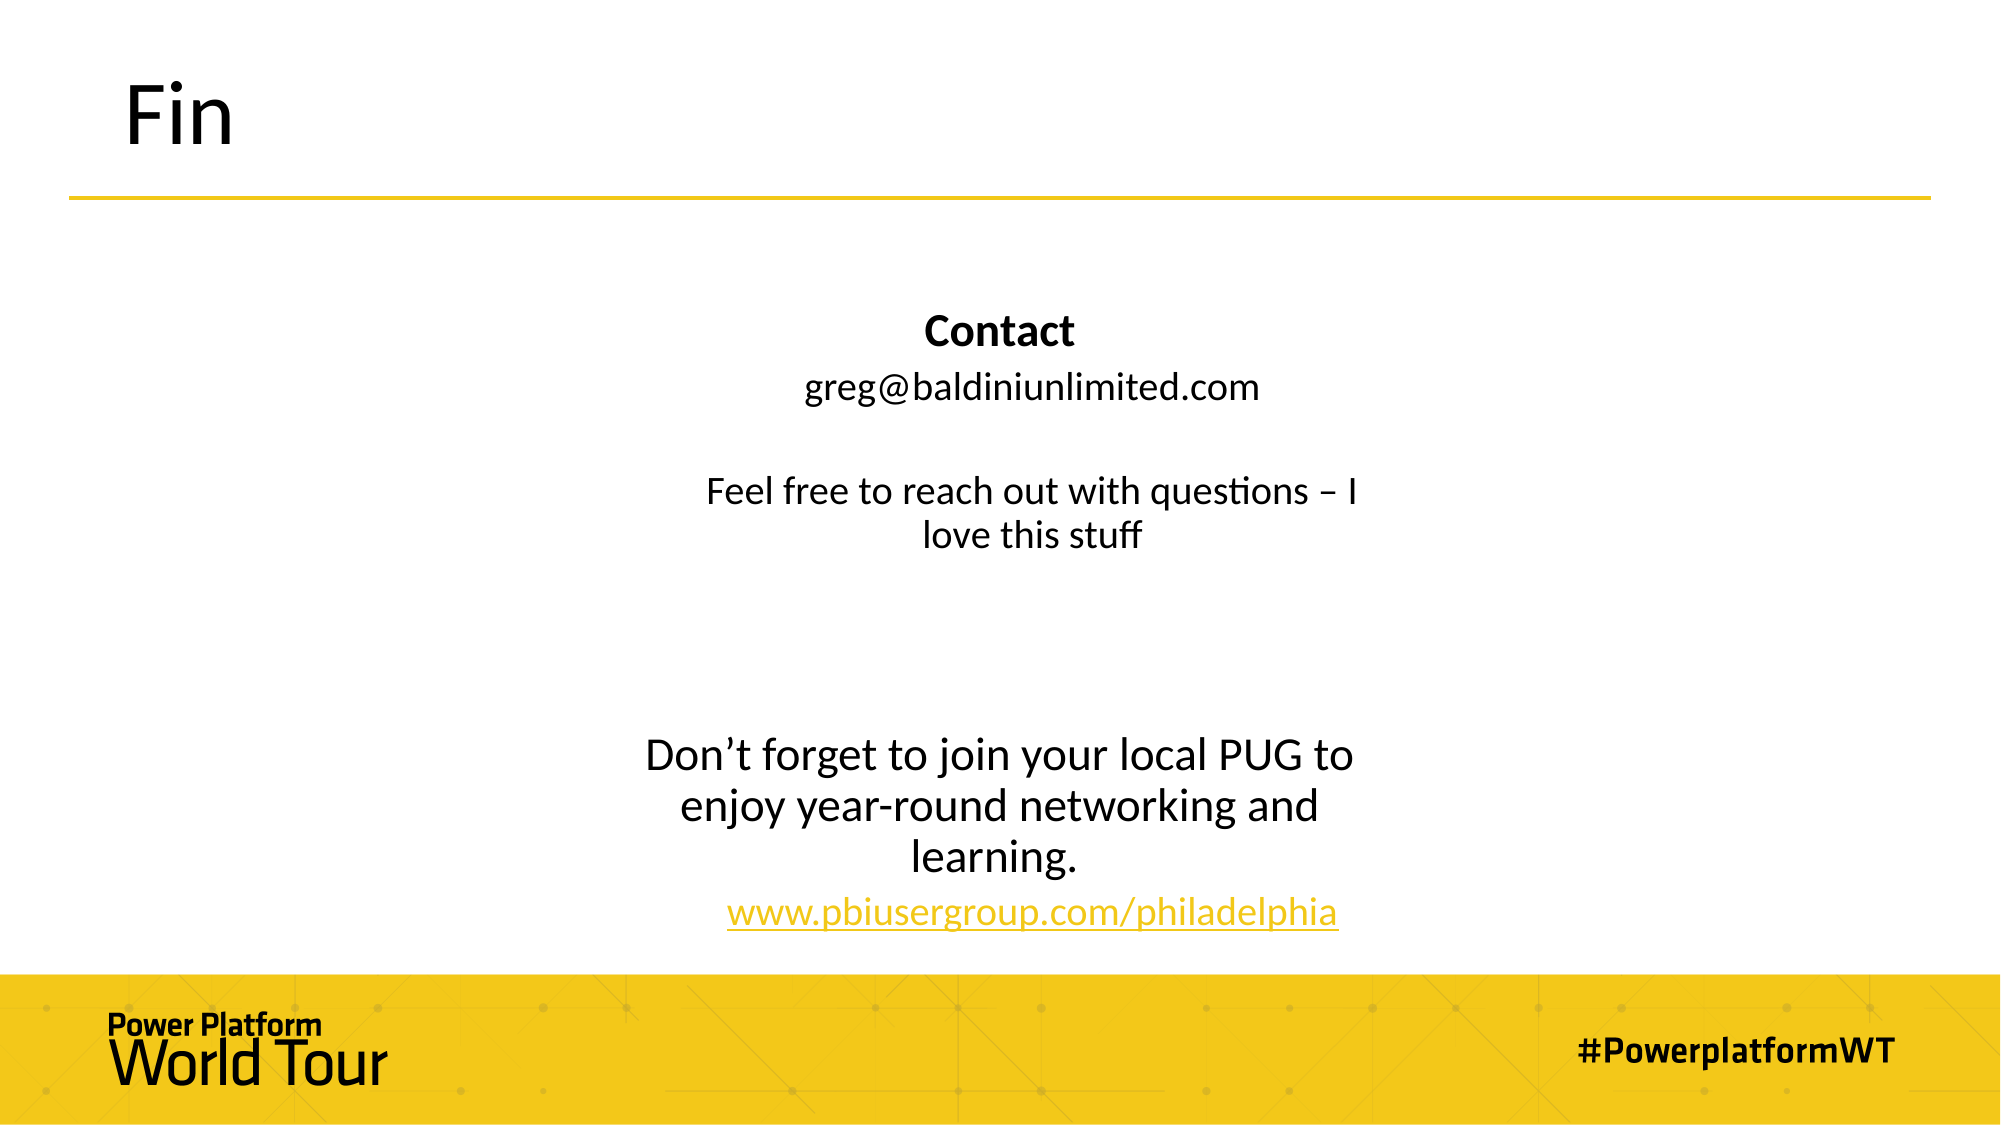

# Fin

Contact
greg@baldiniunlimited.com

Feel free to reach out with questions – I love this stuff

Don’t forget to join your local PUG to enjoy year-round networking and learning.
www.pbiusergroup.com/philadelphia